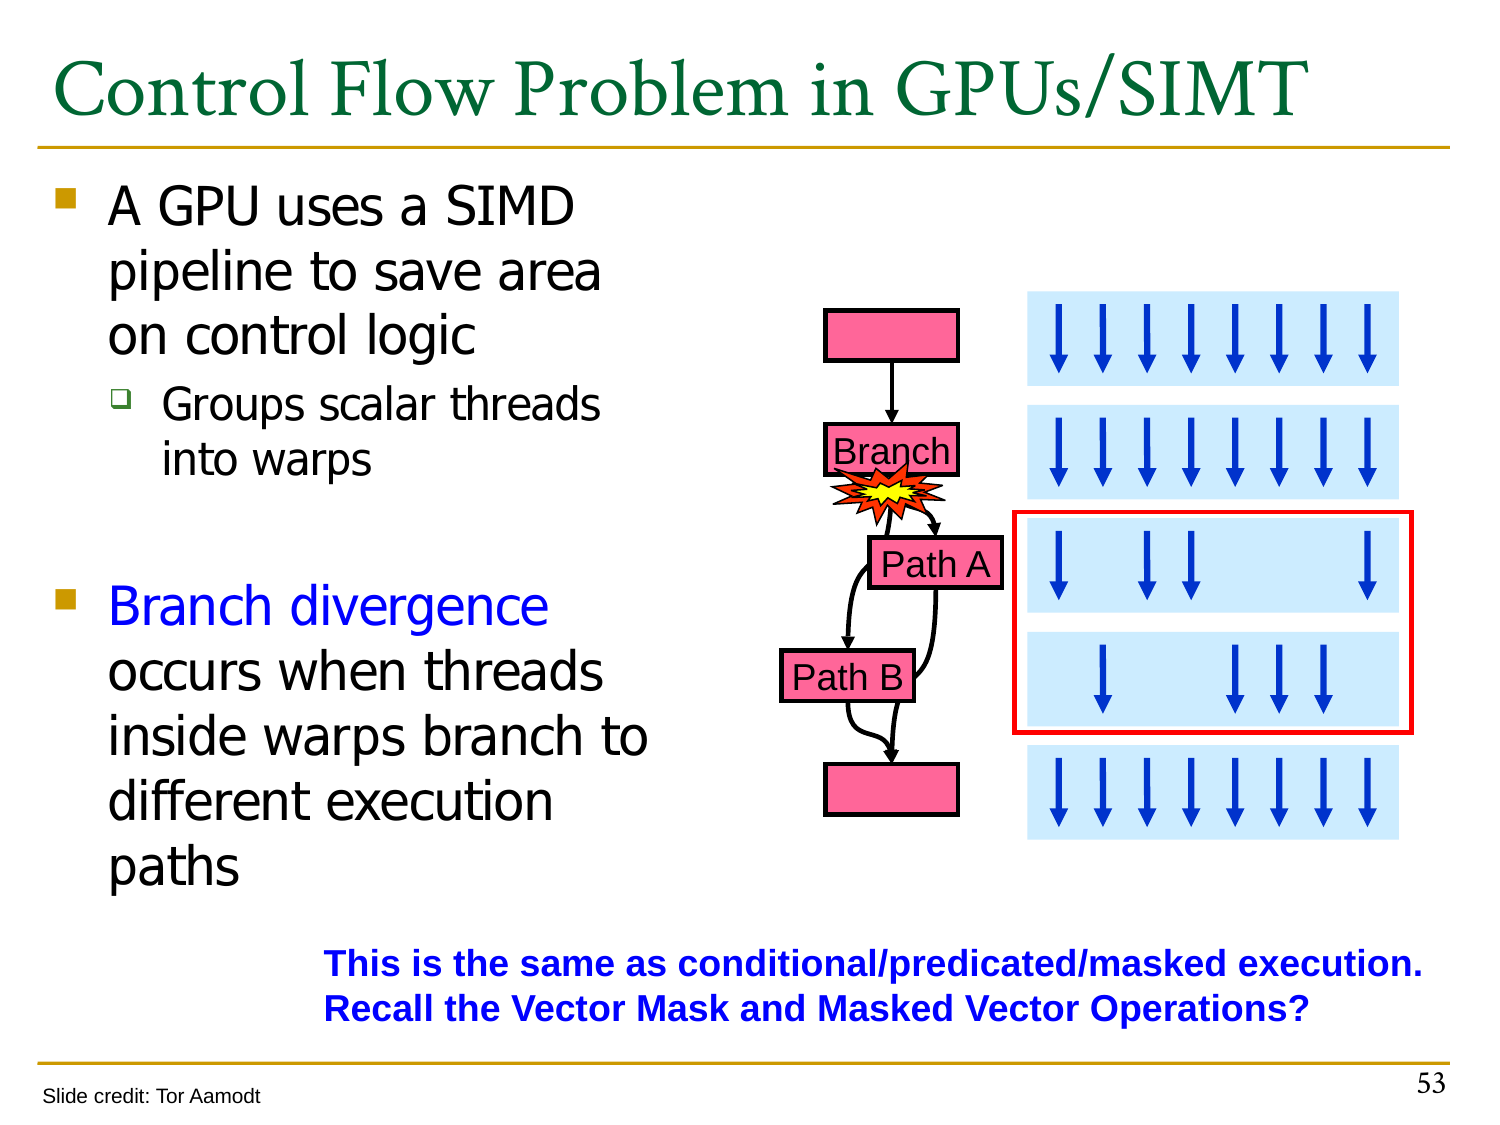

# Control Flow Problem in GPUs/SIMT
A GPU uses a SIMD pipeline to save area on control logic
Groups scalar threads into warps

Branch divergence occurs when threads inside warps branch to different execution paths

Branch
Path A
Path B

Branch

Path A

Path B

This is the same as conditional/predicated/masked execution.
Recall the Vector Mask and Masked Vector Operations?
53
Slide credit: Tor Aamodt